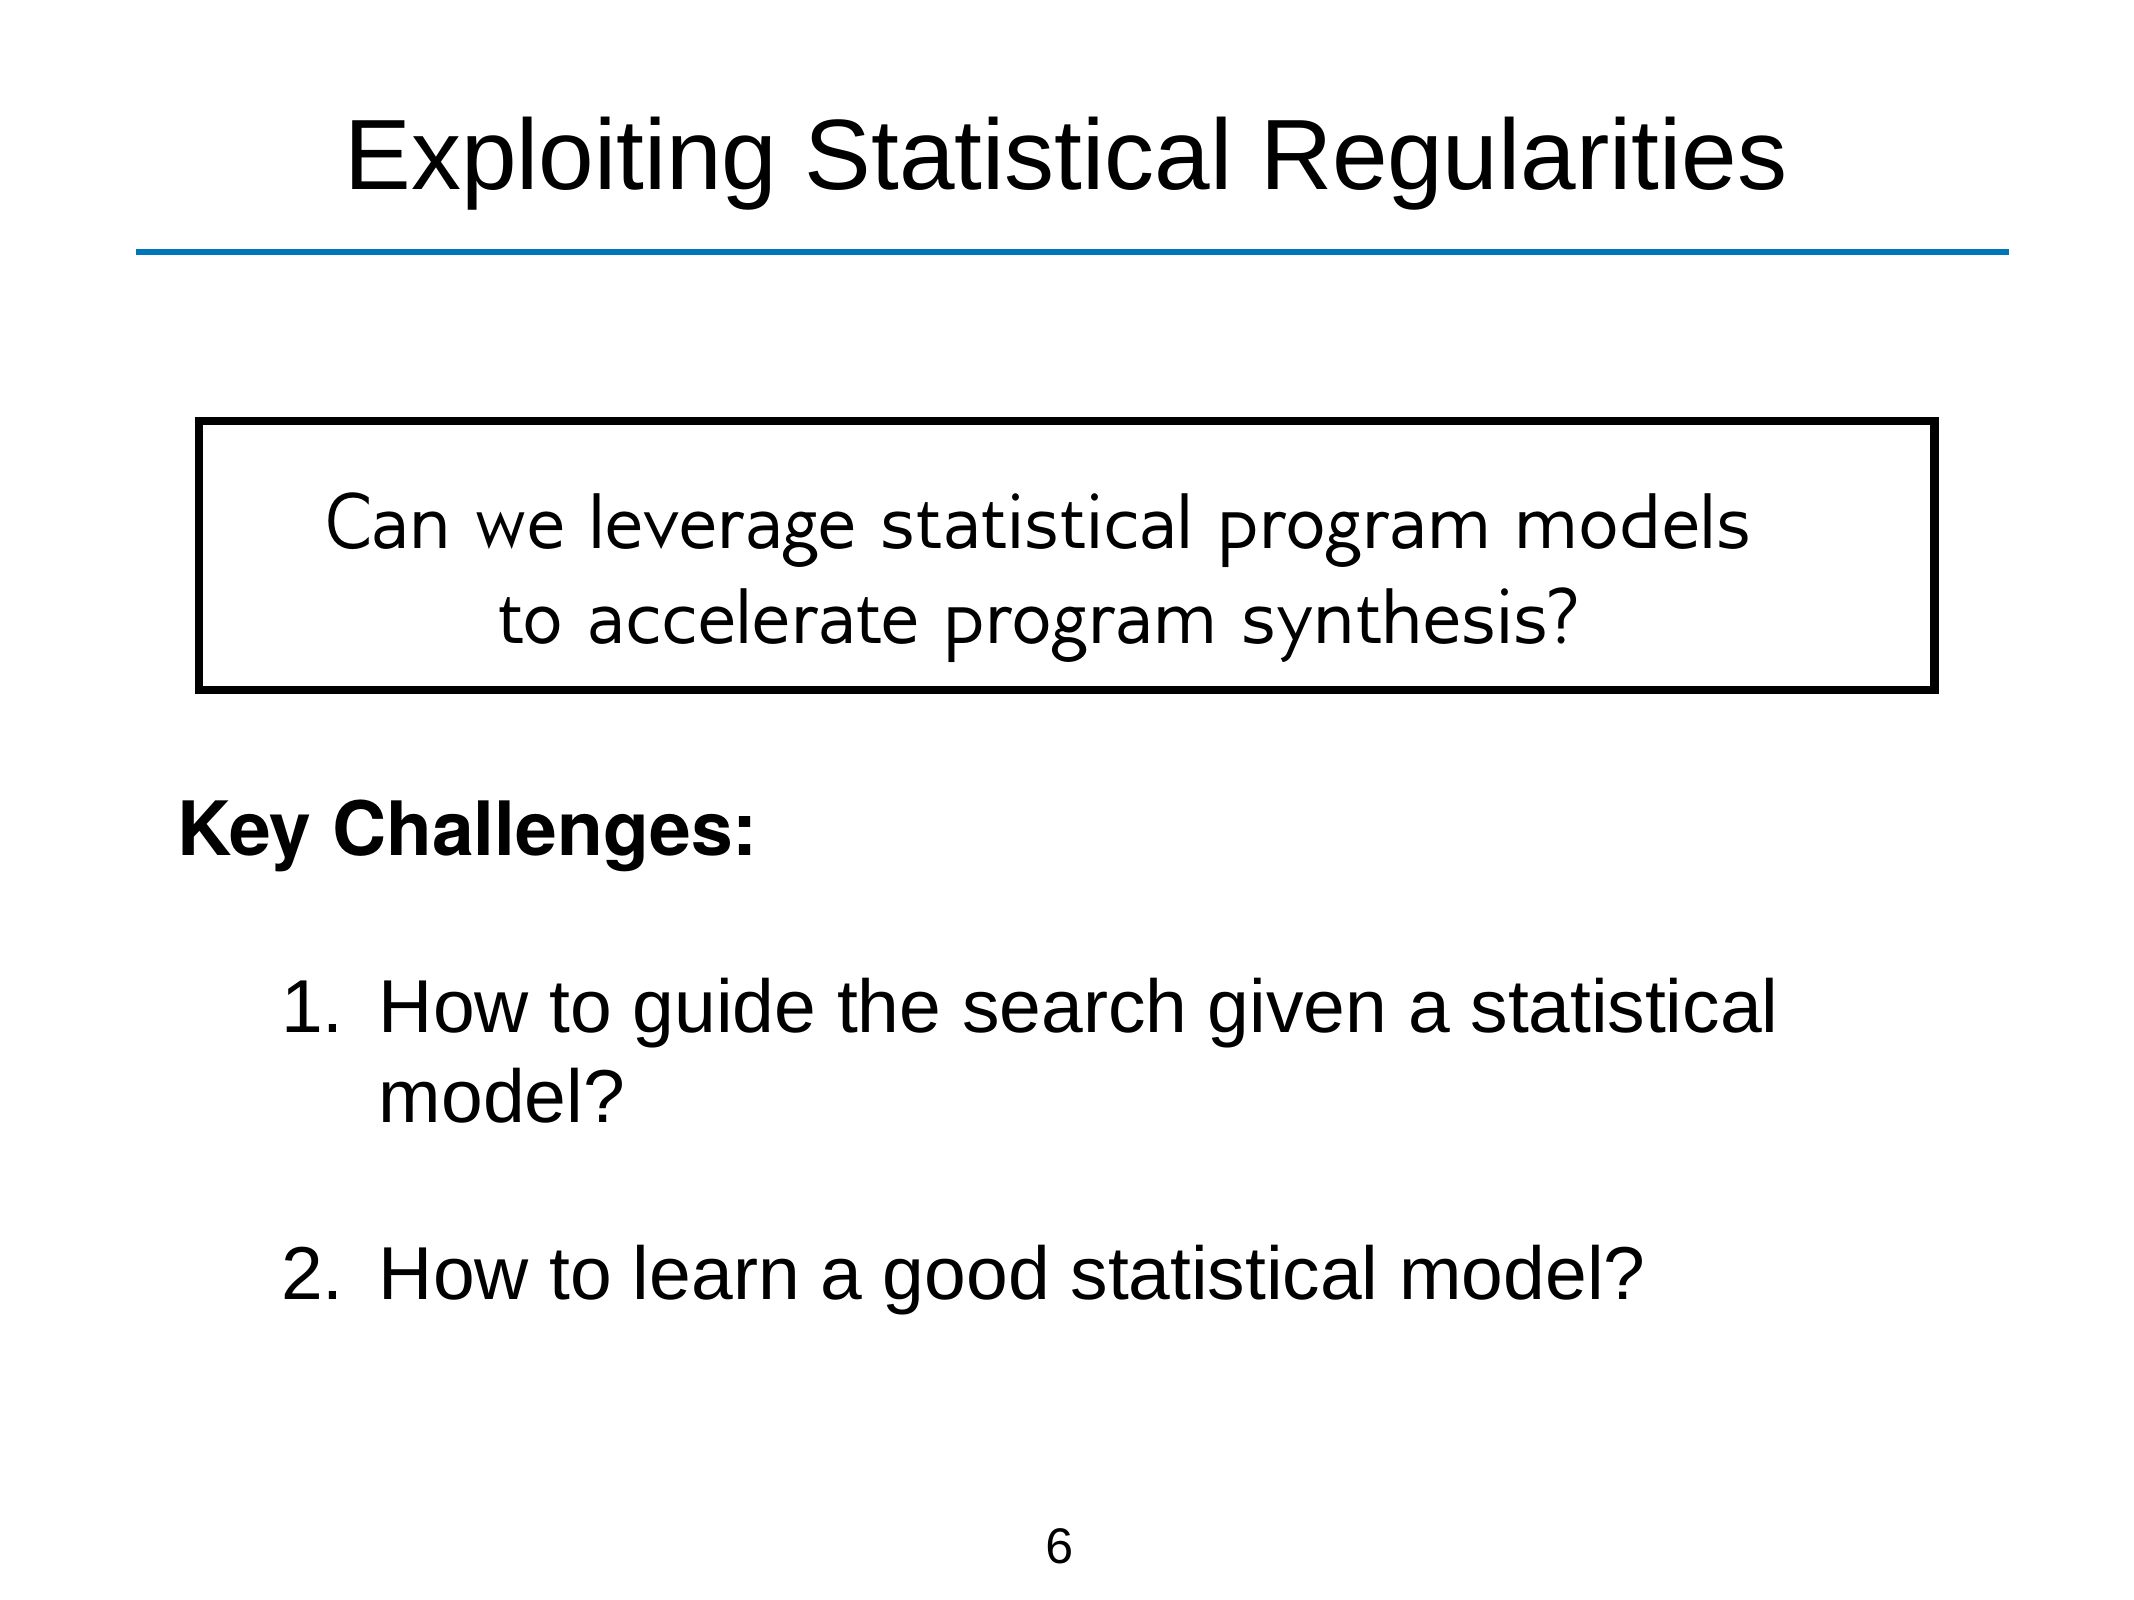

# Exploiting Statistical Regularities

Can we leverage statistical program models
to accelerate program synthesis?
Key Challenges:
How to guide the search given a statistical model?
How to learn a good statistical model?
6